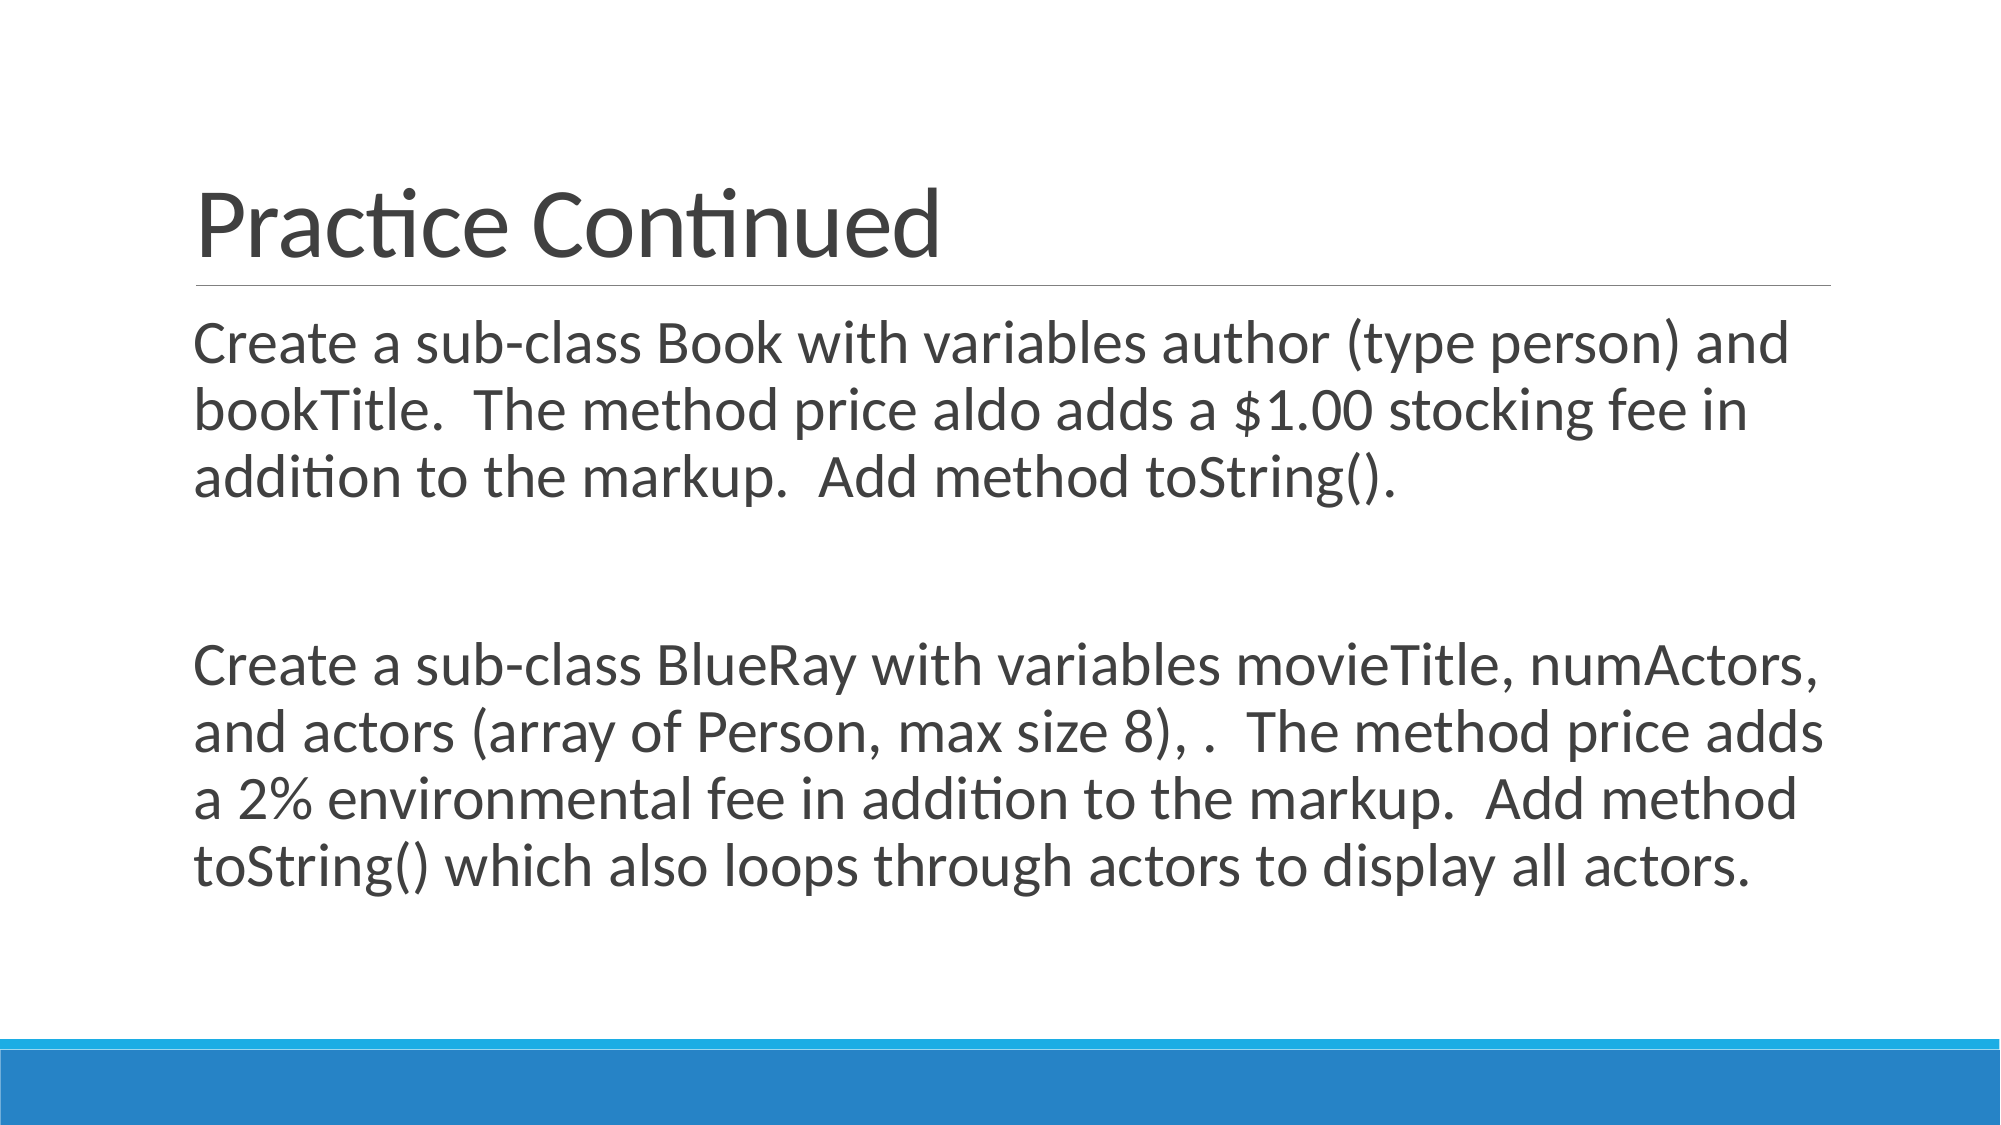

# Practice Continued
Create a sub-class Book with variables author (type person) and bookTitle.  The method price aldo adds a $1.00 stocking fee in addition to the markup.  Add method toString().

Create a sub-class BlueRay with variables movieTitle, numActors, and actors (array of Person, max size 8), .  The method price adds a 2% environmental fee in addition to the markup.  Add method toString() which also loops through actors to display all actors.